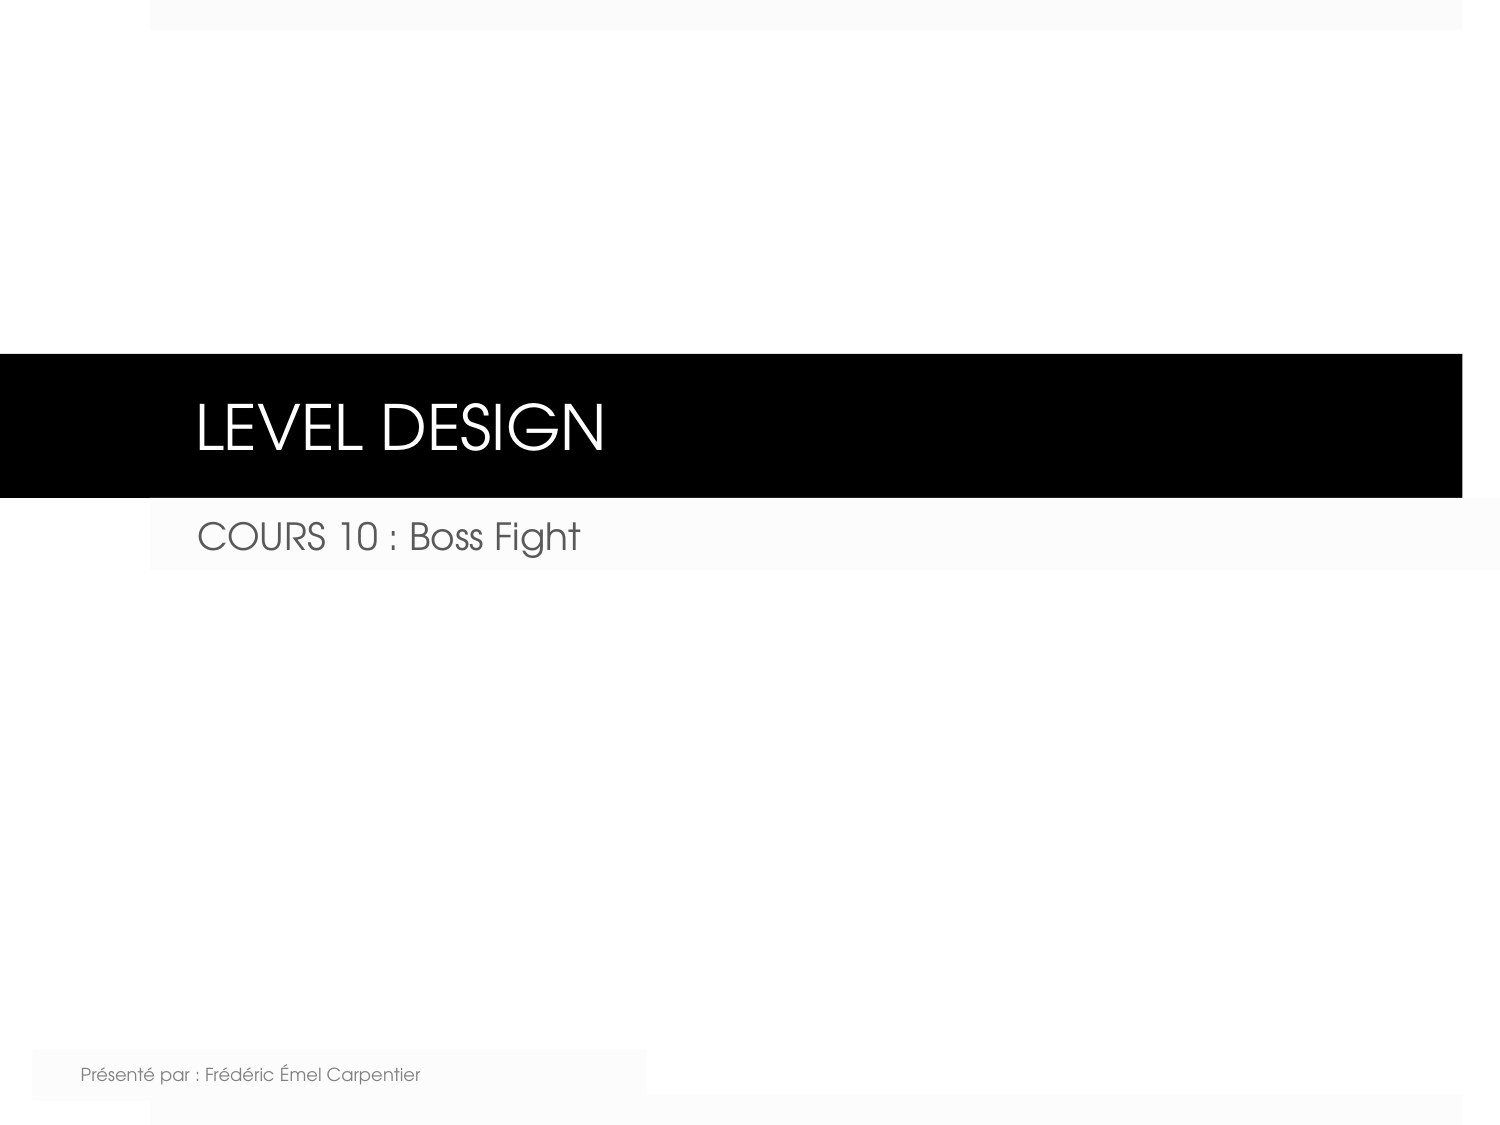

# LEVEL DESIGN
COURS 10 : Boss Fight
Présenté par : Frédéric Émel Carpentier